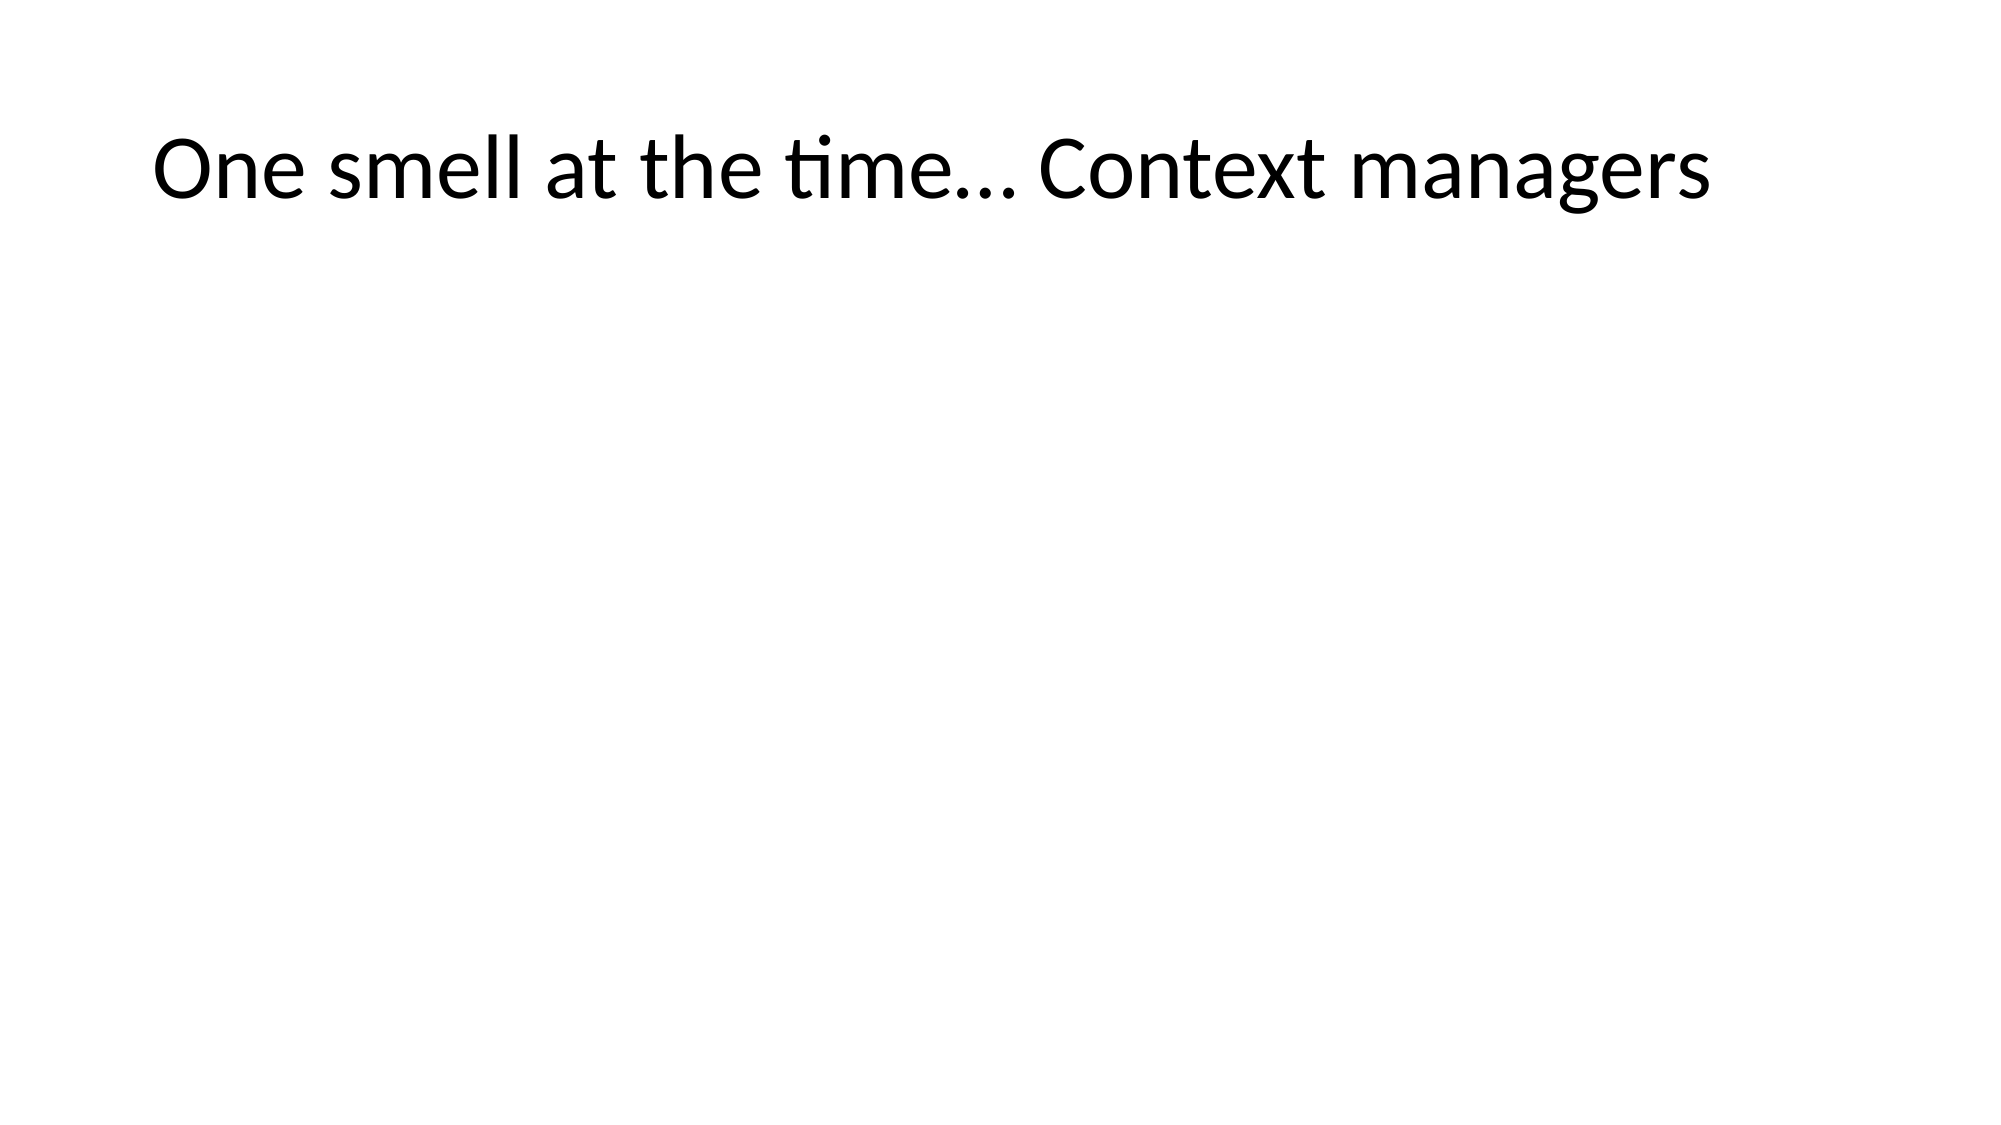

# One smell at the time… Context managers